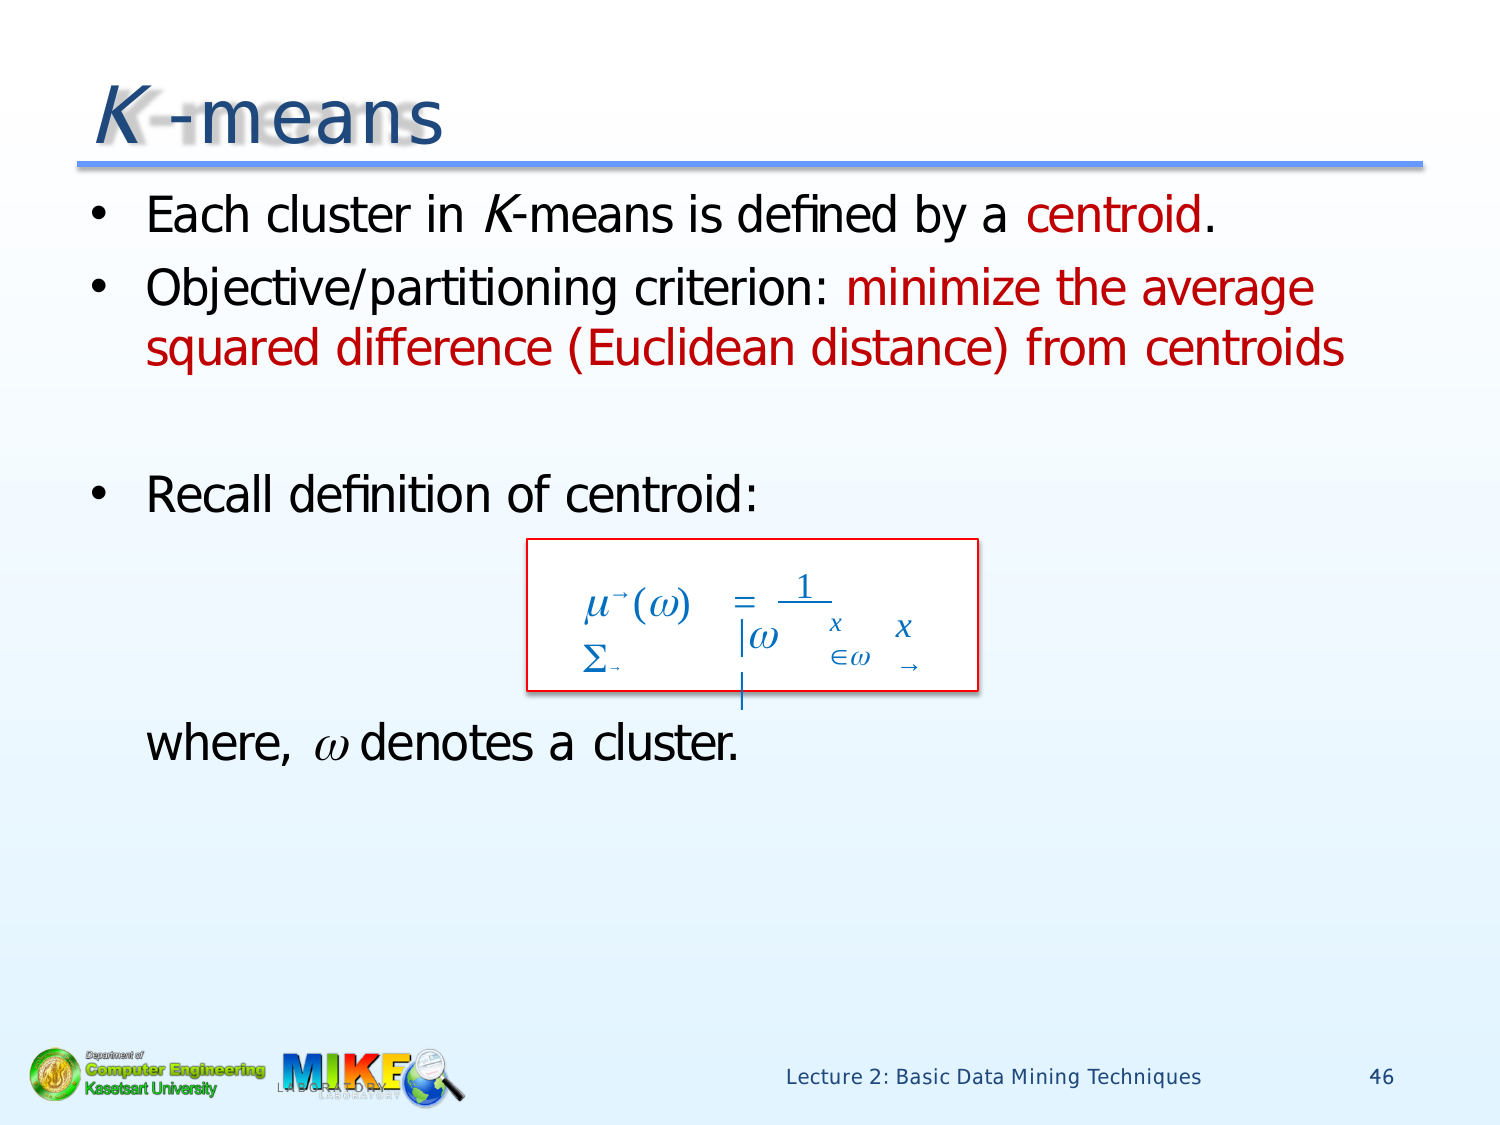

# K -means
Each cluster in K-means is defined by a centroid.
Objective/partitioning criterion: minimize the average  squared difference (Euclidean distance) from centroids

Recall definition of centroid:

x→
μ→(ω)	=    1   Σ→
x ∈ω
|ω |
where, ω denotes a cluster.
Lecture 2: Basic Data Mining Techniques
46